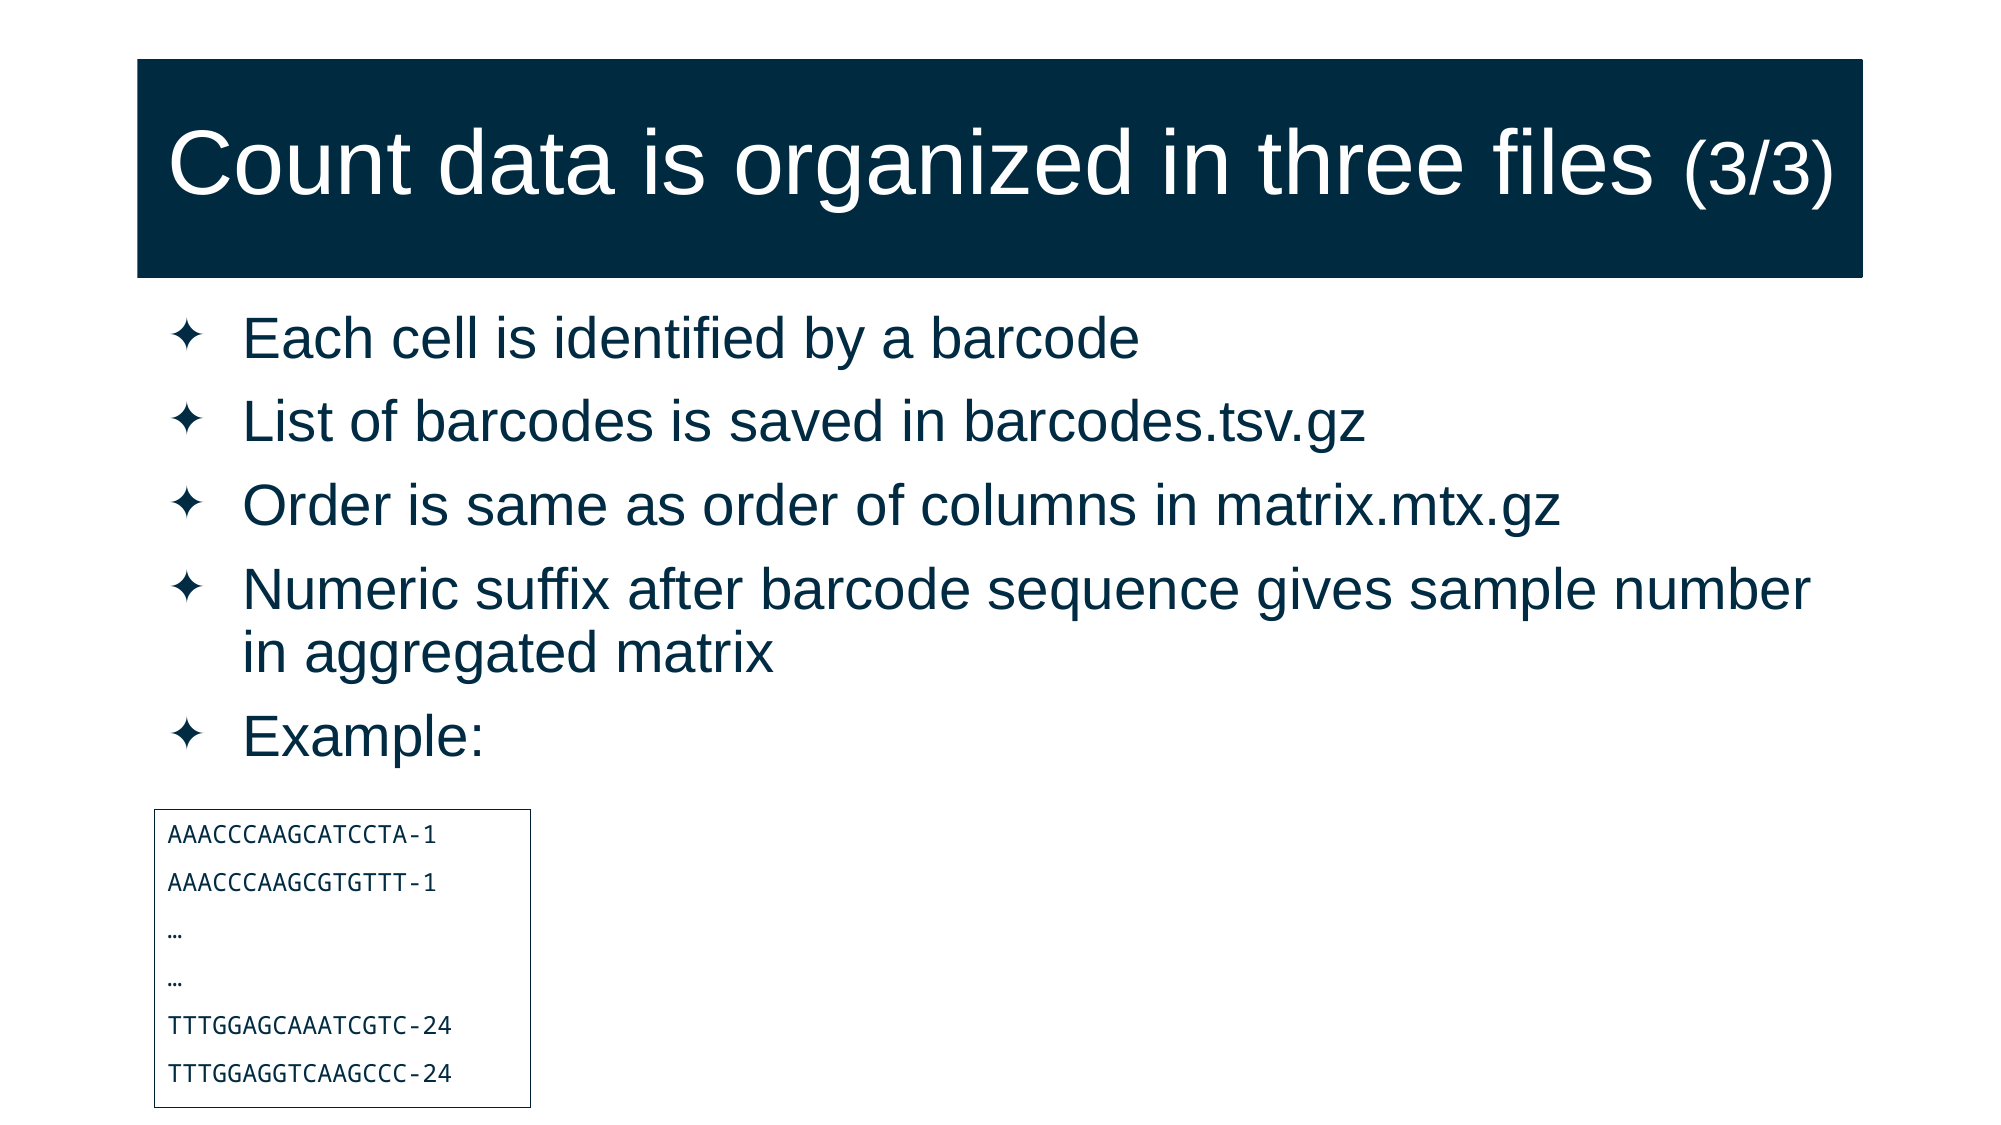

# Count data is organized in three files (3/3)
Each cell is identified by a barcode
List of barcodes is saved in barcodes.tsv.gz
Order is same as order of columns in matrix.mtx.gz
Numeric suffix after barcode sequence gives sample number in aggregated matrix
Example:

AAACCCAAGCATCCTA-1
AAACCCAAGCGTGTTT-1
…
…
TTTGGAGCAAATCGTC-24
TTTGGAGGTCAAGCCC-24